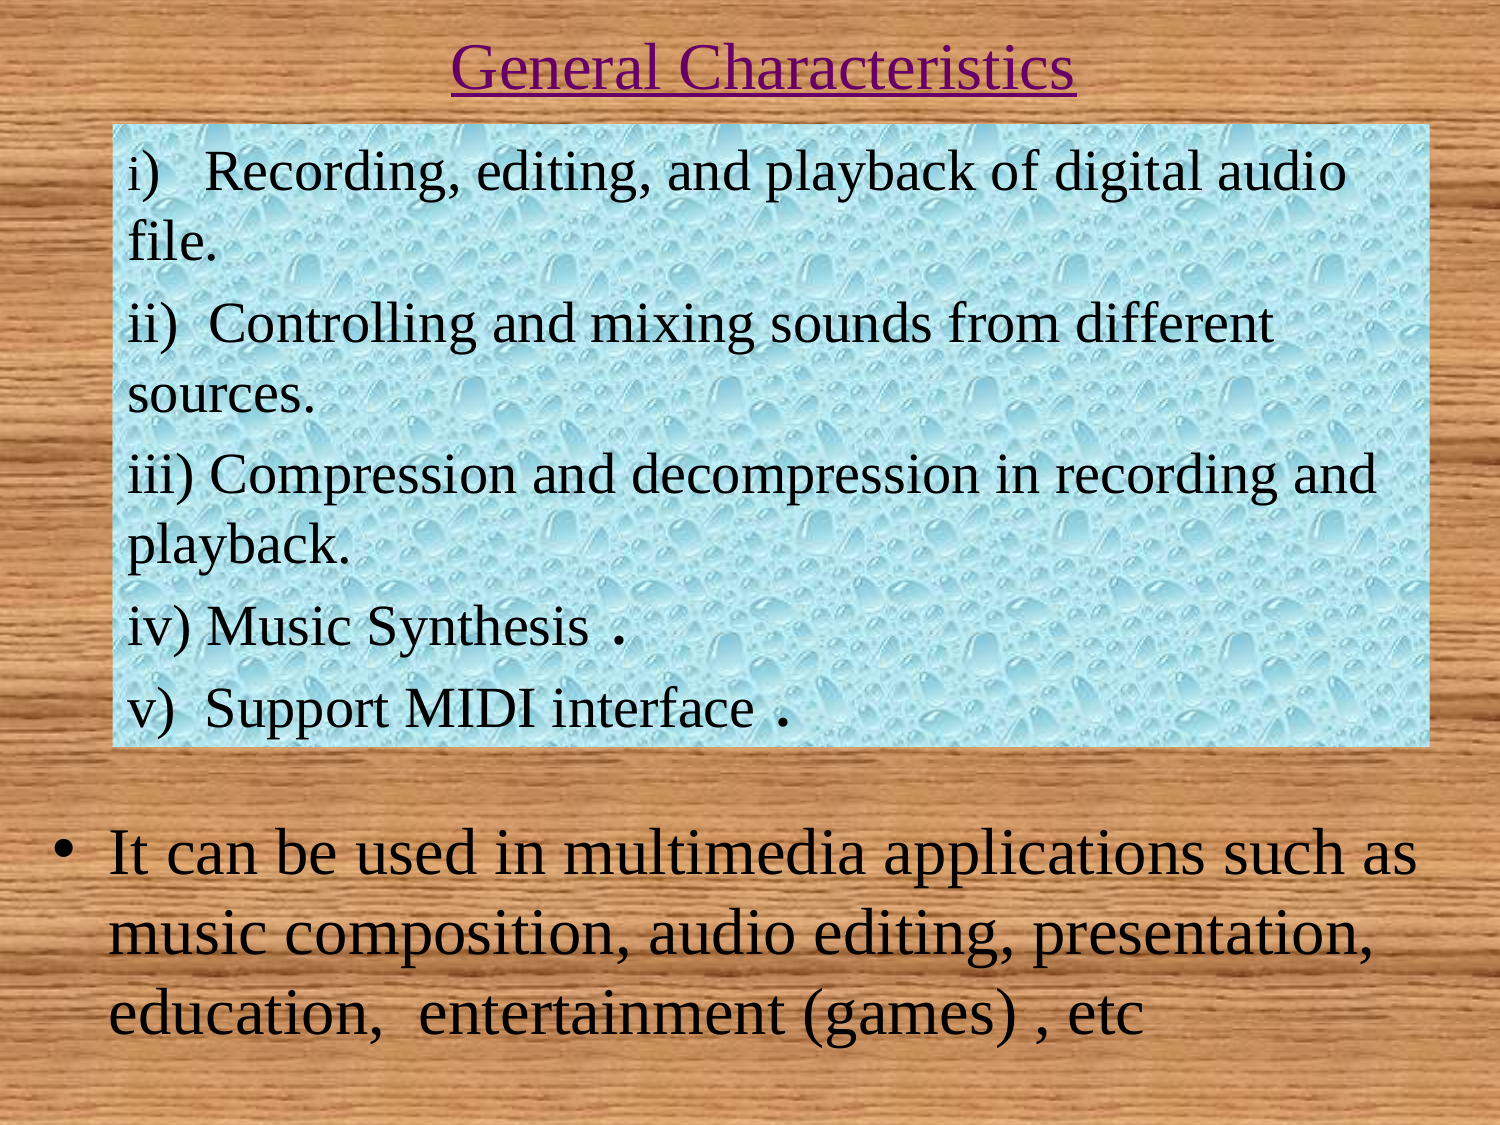

# General Characteristics
i)   Recording, editing, and playback of digital audio file.
ii)  Controlling and mixing sounds from different sources.
iii) Compression and decompression in recording and playback.
iv) Music Synthesis．
v)  Support MIDI interface．
It can be used in multimedia applications such as music composition, audio editing, presentation, education,  entertainment (games) , etc